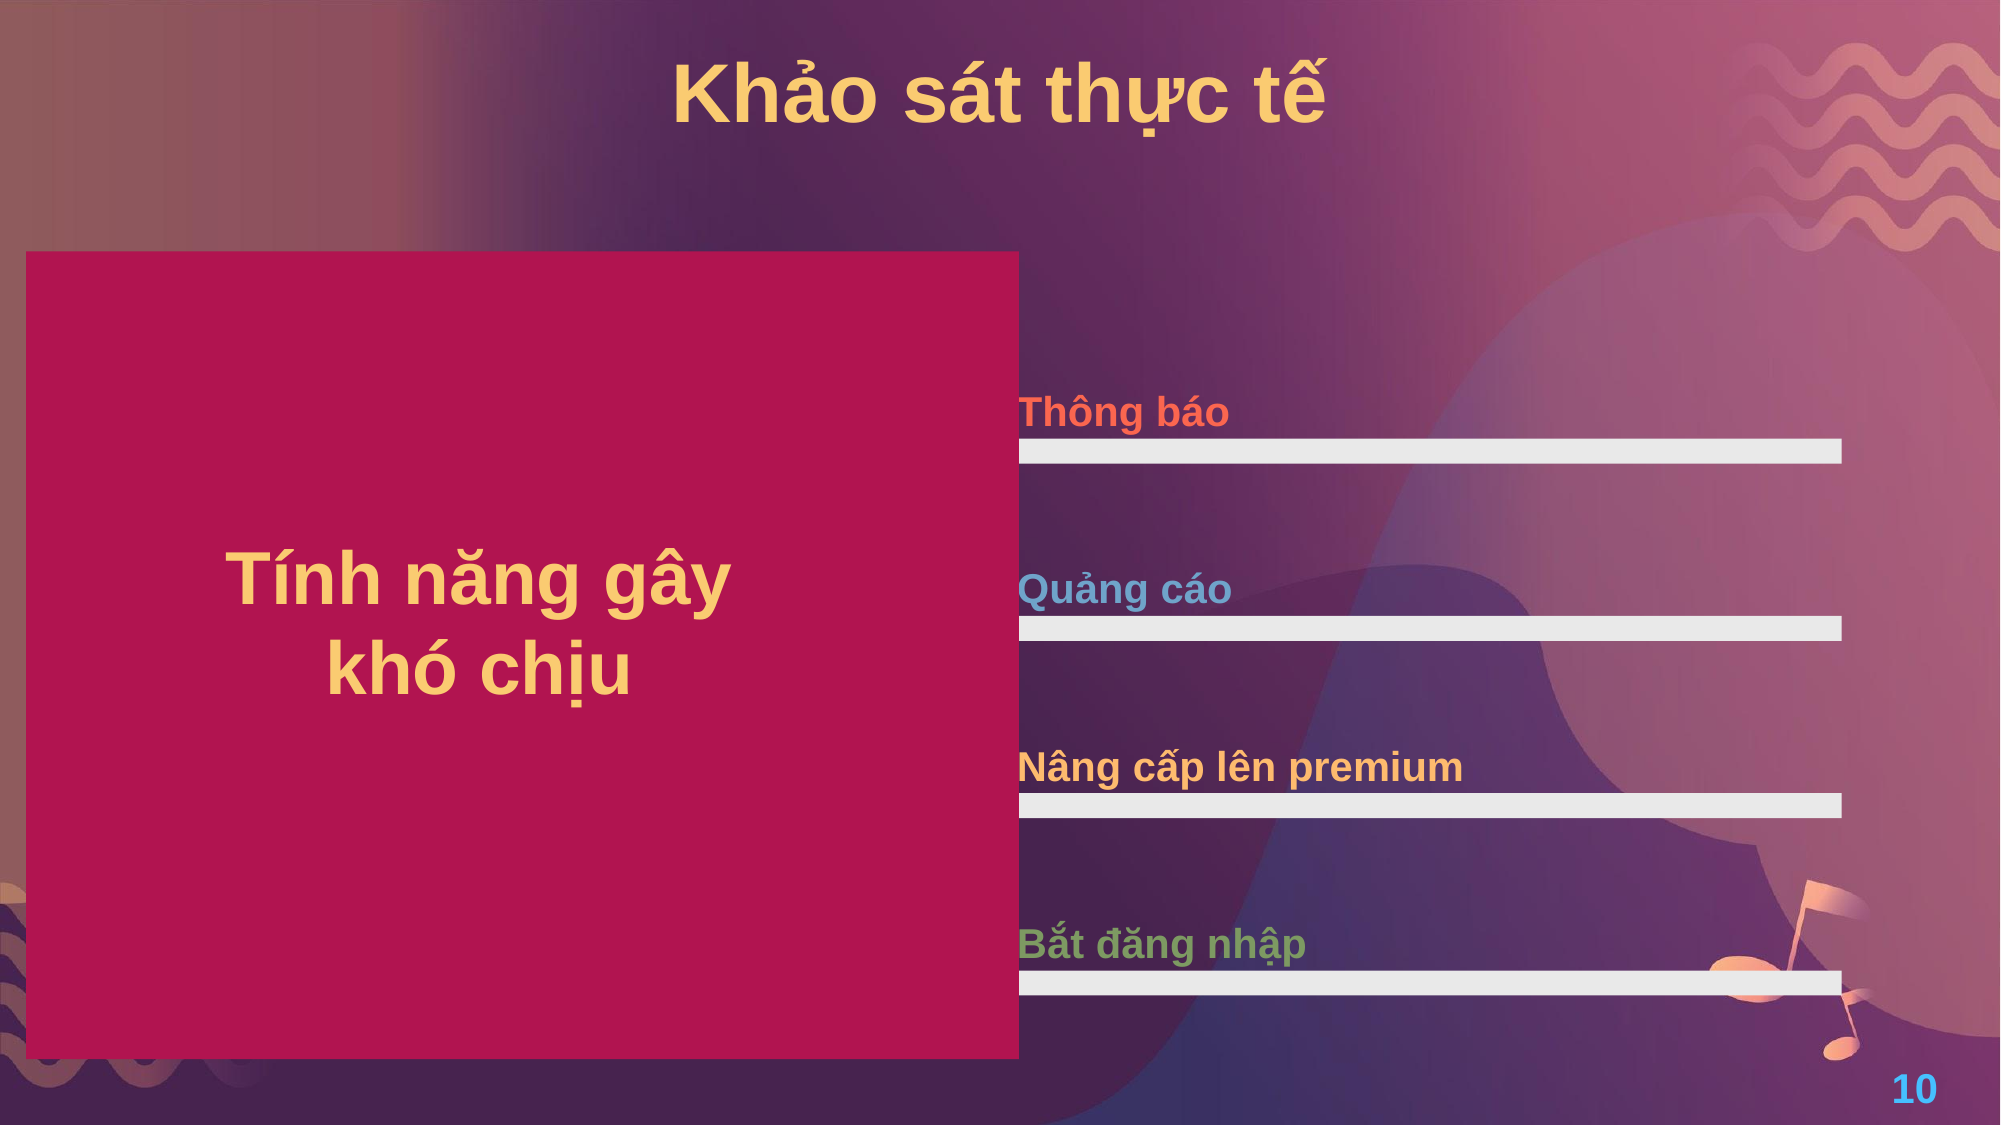

Khảo sát thực tế

29,7%

Thông báo

85,7%

Tính năng gây khó chịu
Quảng cáo

20,9%

Nâng cấp lên premium

1,1%

Bắt đăng nhập

10